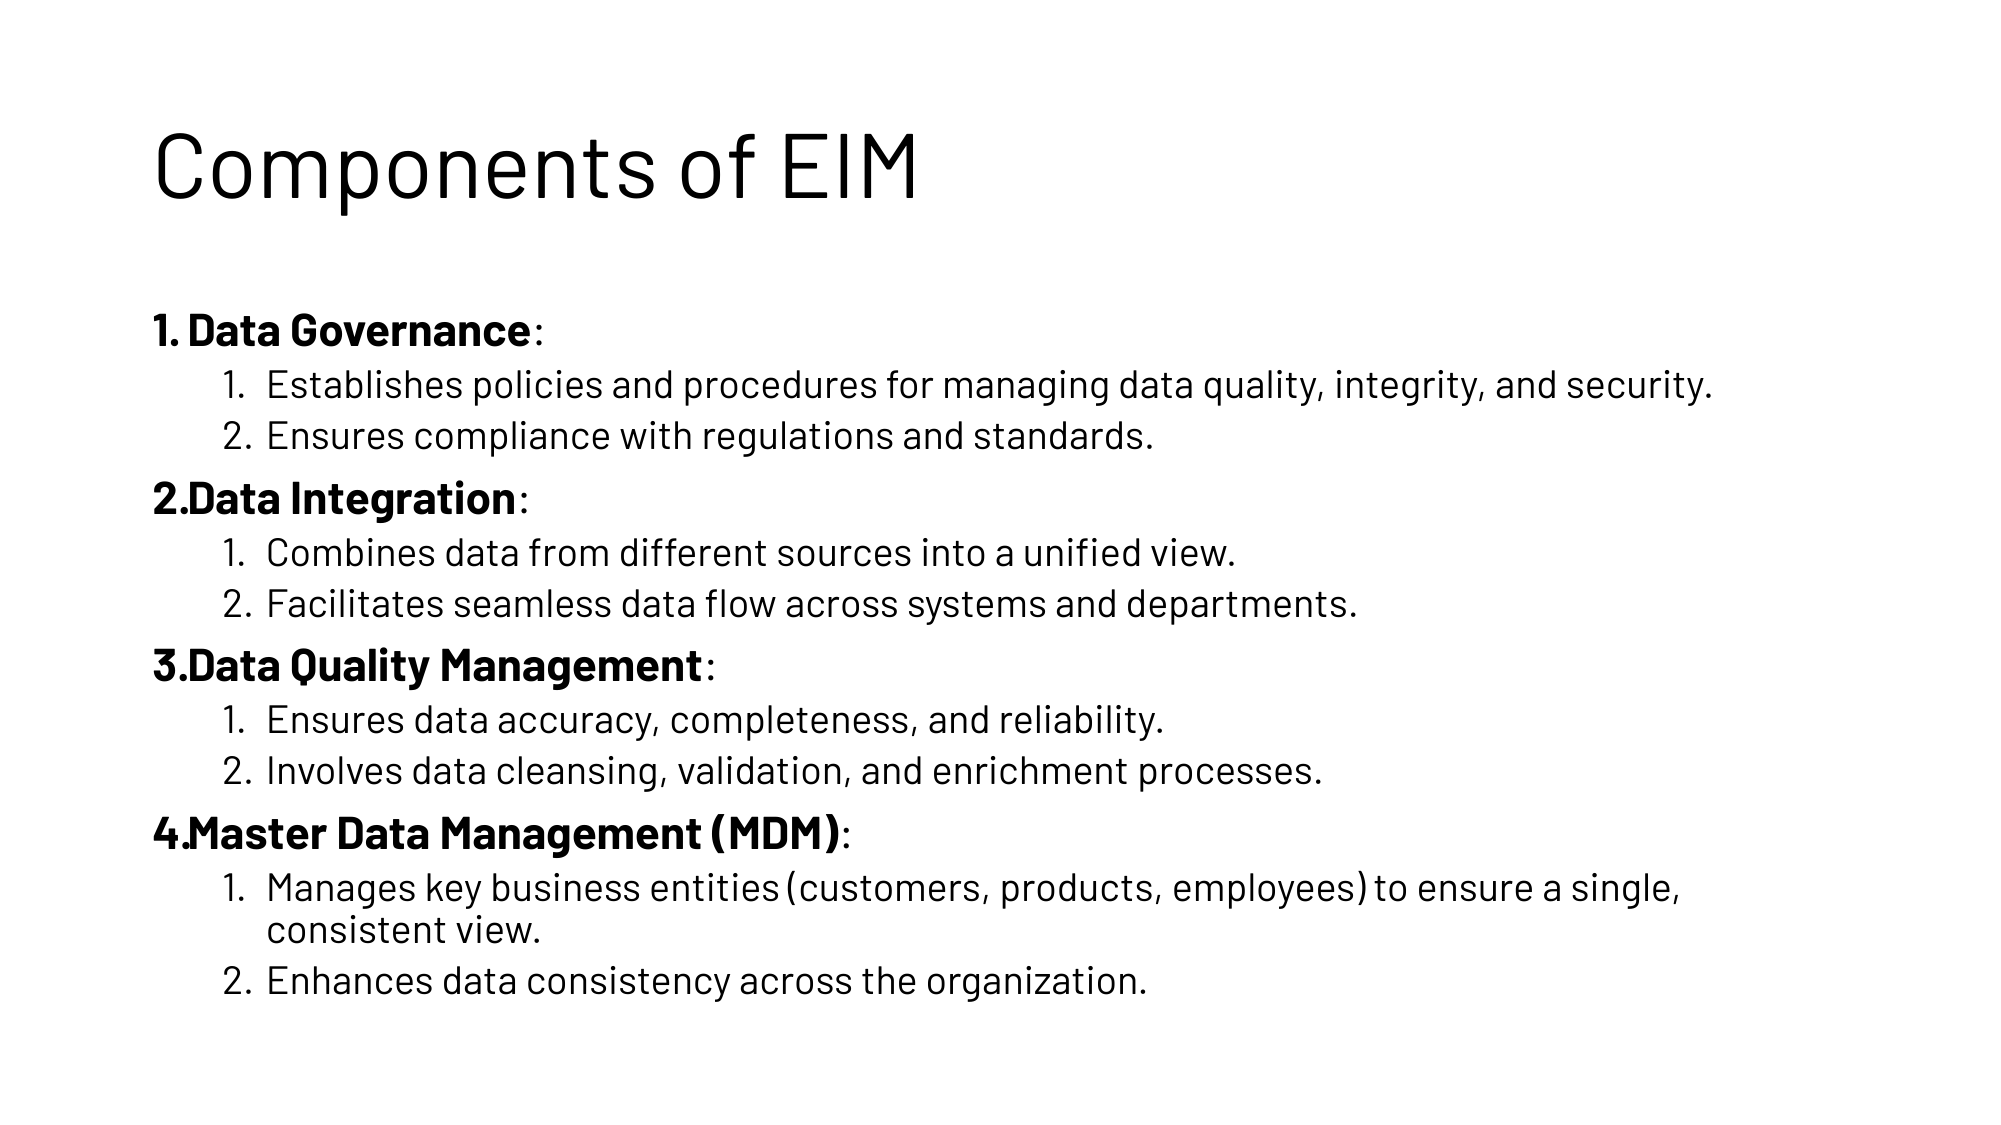

# Components of EIM
Data Governance:
Establishes policies and procedures for managing data quality, integrity, and security.
Ensures compliance with regulations and standards.
Data Integration:
Combines data from different sources into a unified view.
Facilitates seamless data flow across systems and departments.
Data Quality Management:
Ensures data accuracy, completeness, and reliability.
Involves data cleansing, validation, and enrichment processes.
Master Data Management (MDM):
Manages key business entities (customers, products, employees) to ensure a single, consistent view.
Enhances data consistency across the organization.